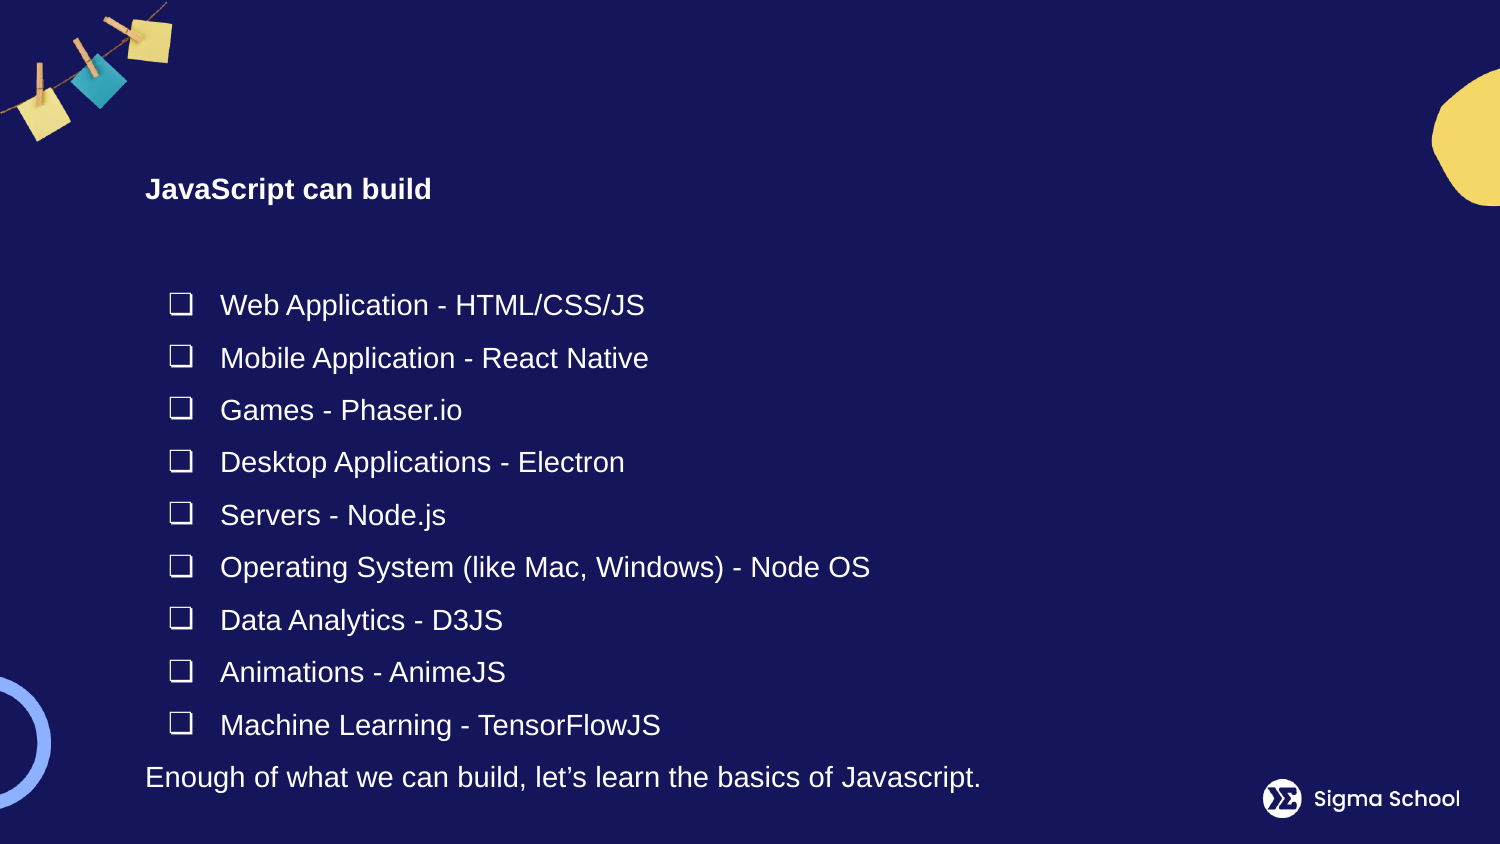

# JavaScript can build
Web Application - HTML/CSS/JS
Mobile Application - React Native
Games - Phaser.io
Desktop Applications - Electron
Servers - Node.js
Operating System (like Mac, Windows) - Node OS
Data Analytics - D3JS
Animations - AnimeJS
Machine Learning - TensorFlowJS
Enough of what we can build, let’s learn the basics of Javascript.